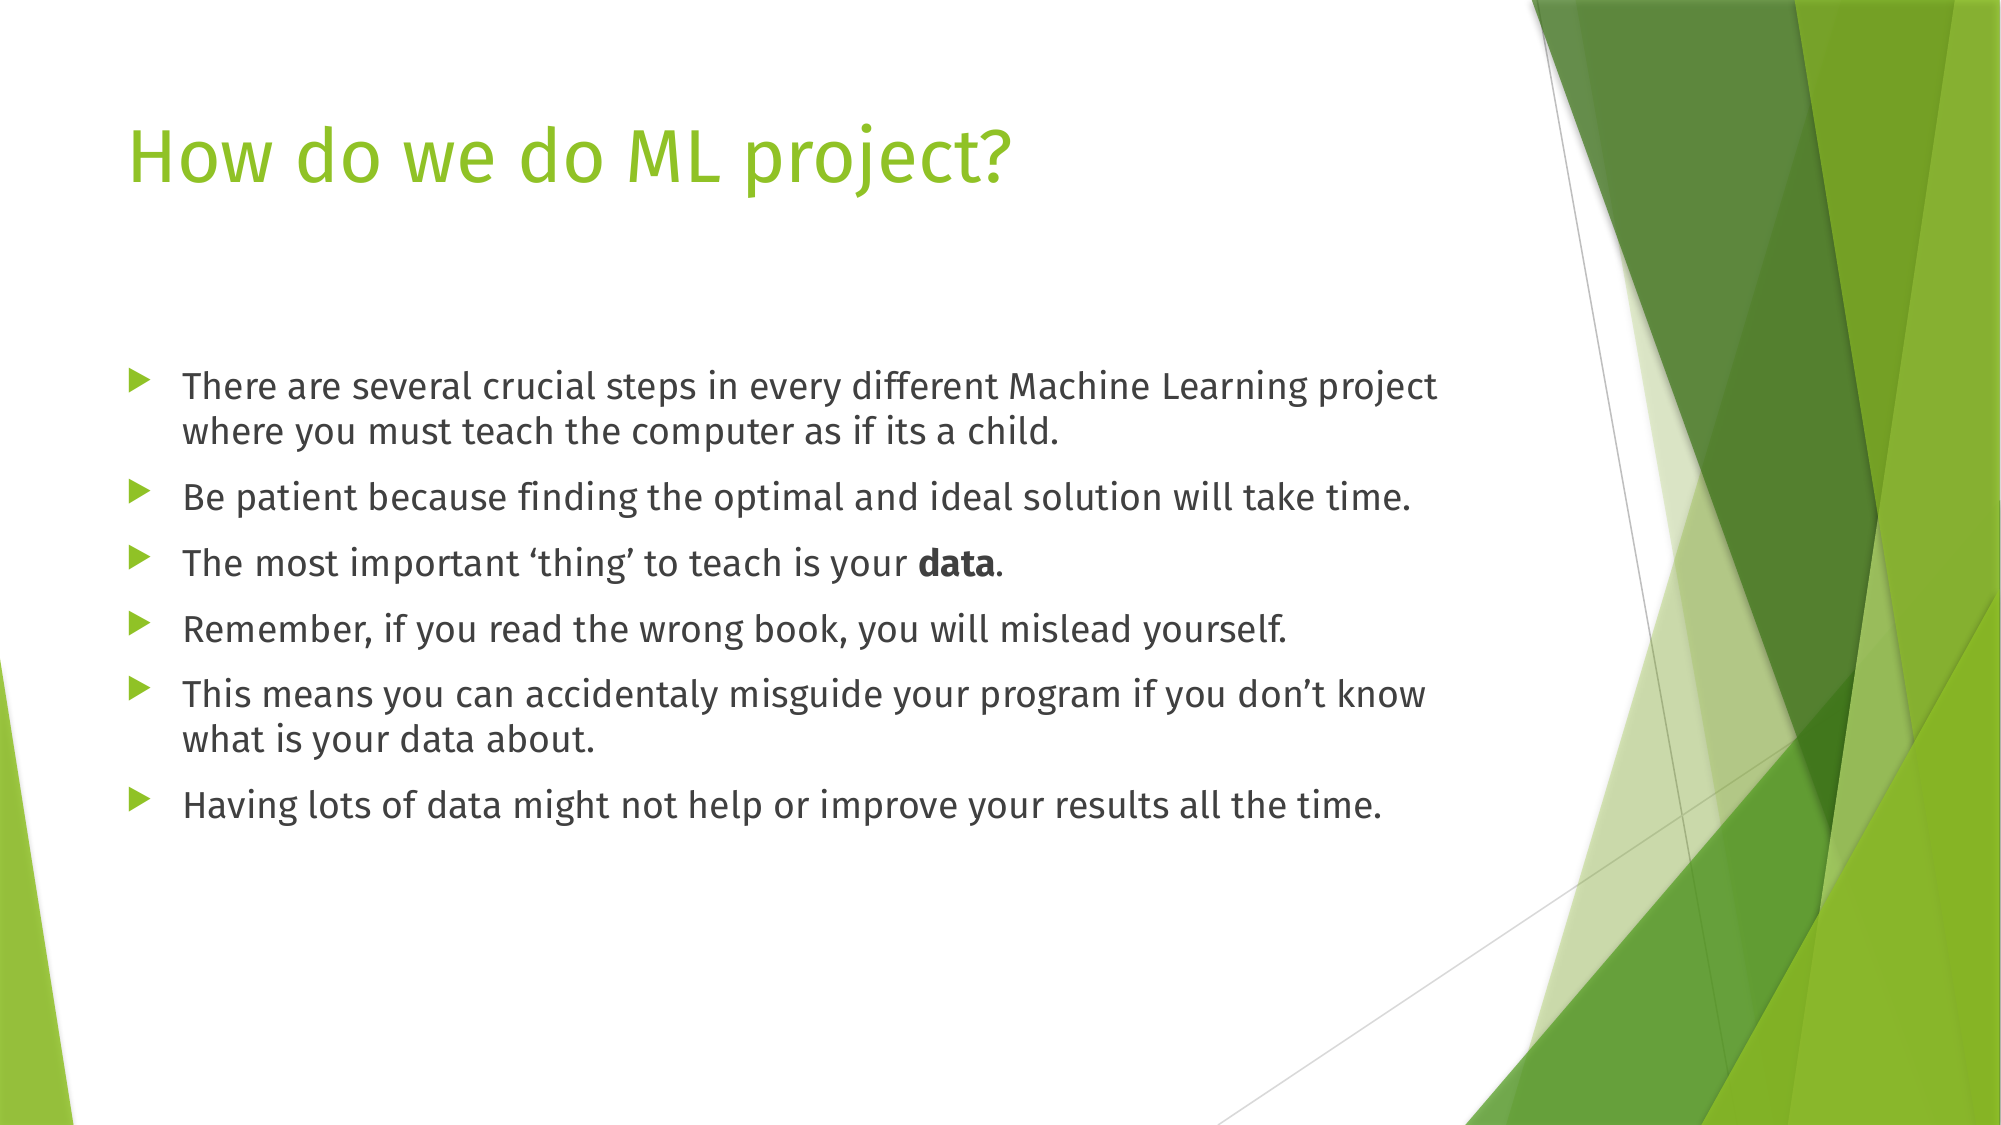

# How do we do ML project?
There are several crucial steps in every different Machine Learning project where you must teach the computer as if its a child.
Be patient because finding the optimal and ideal solution will take time.
The most important ‘thing’ to teach is your data.
Remember, if you read the wrong book, you will mislead yourself.
This means you can accidentaly misguide your program if you don’t know what is your data about.
Having lots of data might not help or improve your results all the time.